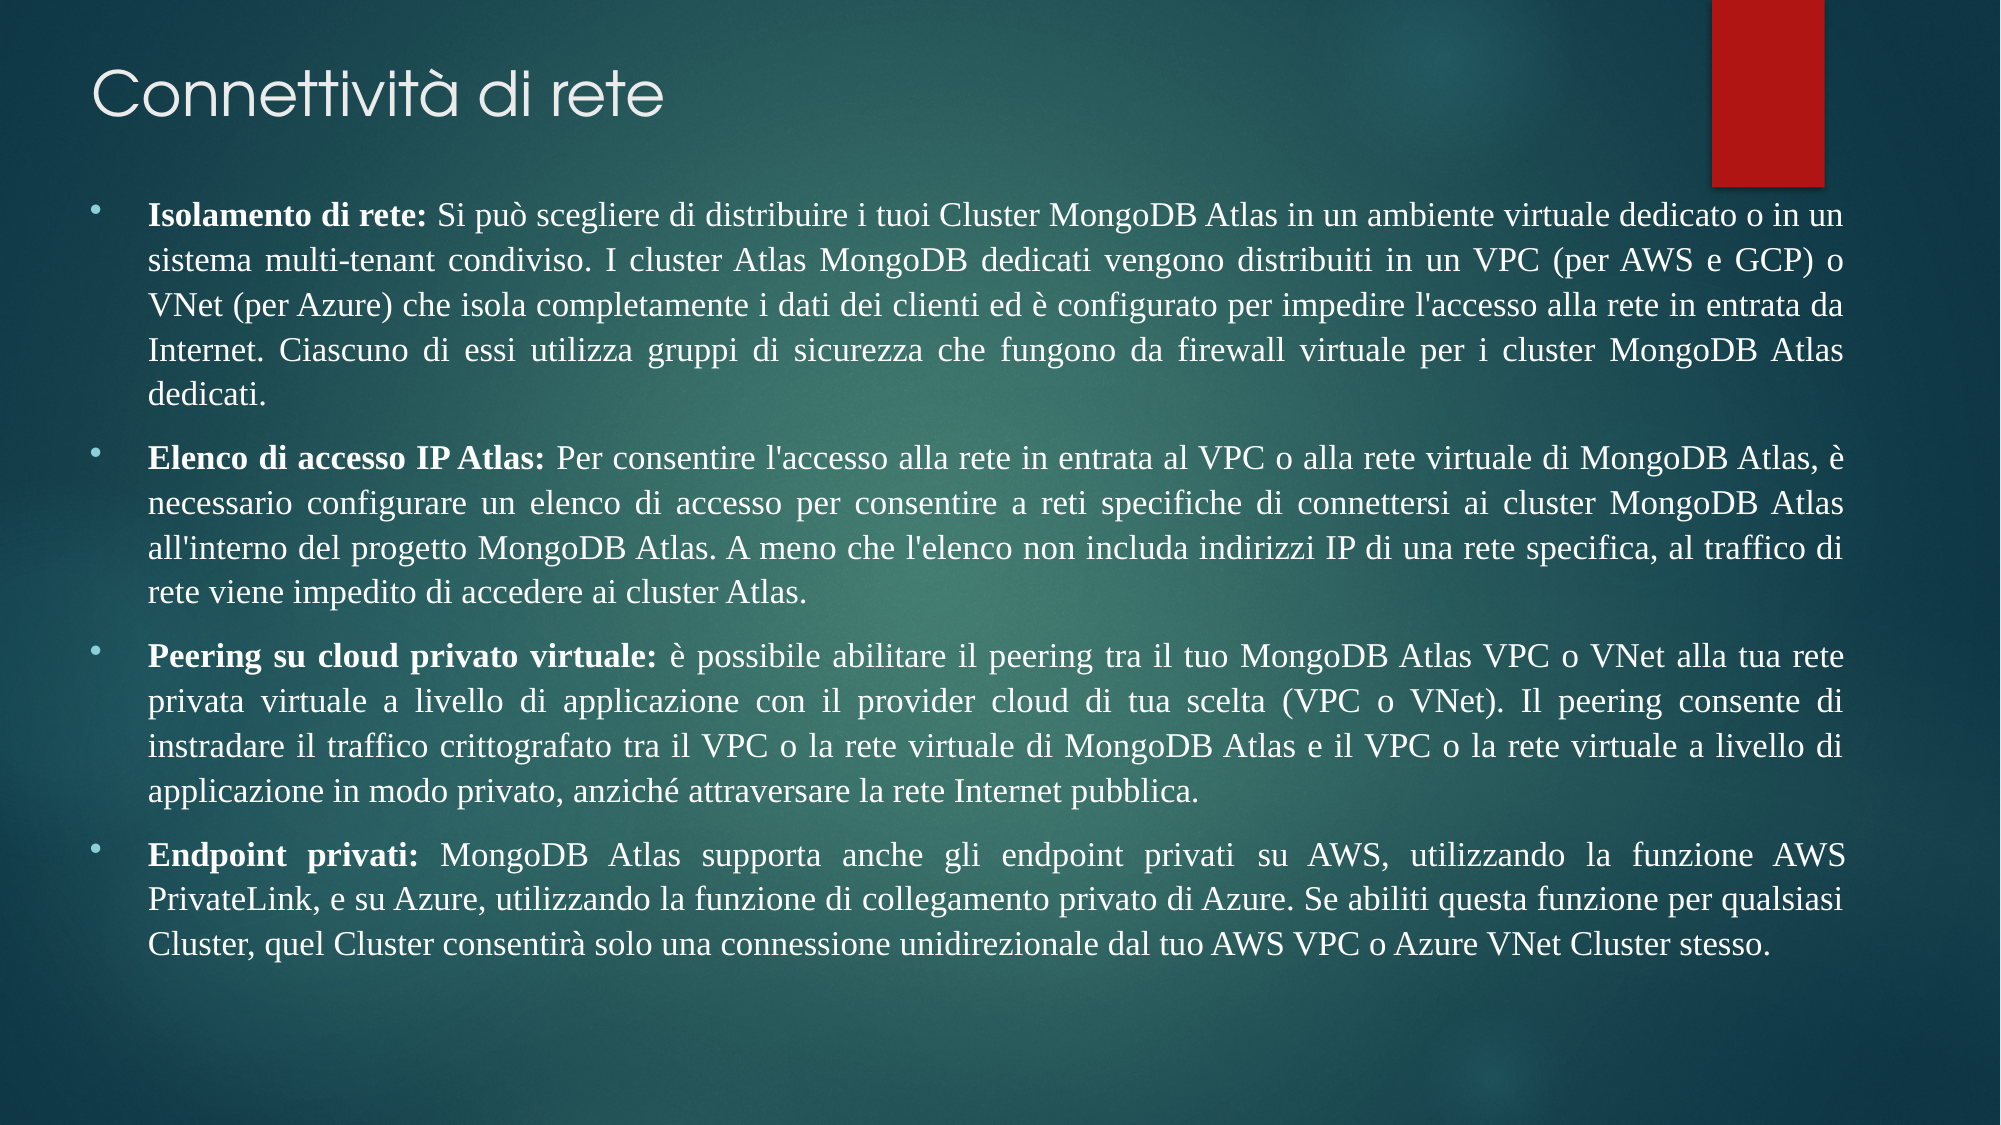

# Connettività di rete
Isolamento di rete: Si può scegliere di distribuire i tuoi Cluster MongoDB Atlas in un ambiente virtuale dedicato o in un sistema multi-tenant condiviso. I cluster Atlas MongoDB dedicati vengono distribuiti in un VPC (per AWS e GCP) o VNet (per Azure) che isola completamente i dati dei clienti ed è configurato per impedire l'accesso alla rete in entrata da Internet. Ciascuno di essi utilizza gruppi di sicurezza che fungono da firewall virtuale per i cluster MongoDB Atlas dedicati.
Elenco di accesso IP Atlas: Per consentire l'accesso alla rete in entrata al VPC o alla rete virtuale di MongoDB Atlas, è necessario configurare un elenco di accesso per consentire a reti specifiche di connettersi ai cluster MongoDB Atlas all'interno del progetto MongoDB Atlas. A meno che l'elenco non includa indirizzi IP di una rete specifica, al traffico di rete viene impedito di accedere ai cluster Atlas.
Peering su cloud privato virtuale: è possibile abilitare il peering tra il tuo MongoDB Atlas VPC o VNet alla tua rete privata virtuale a livello di applicazione con il provider cloud di tua scelta (VPC o VNet). Il peering consente di instradare il traffico crittografato tra il VPC o la rete virtuale di MongoDB Atlas e il VPC o la rete virtuale a livello di applicazione in modo privato, anziché attraversare la rete Internet pubblica.
Endpoint privati: MongoDB Atlas supporta anche gli endpoint privati ​​su AWS, utilizzando la funzione AWS PrivateLink, e su Azure, utilizzando la funzione di collegamento privato di Azure. Se abiliti questa funzione per qualsiasi Cluster, quel Cluster consentirà solo una connessione unidirezionale dal tuo AWS VPC o Azure VNet Cluster stesso.